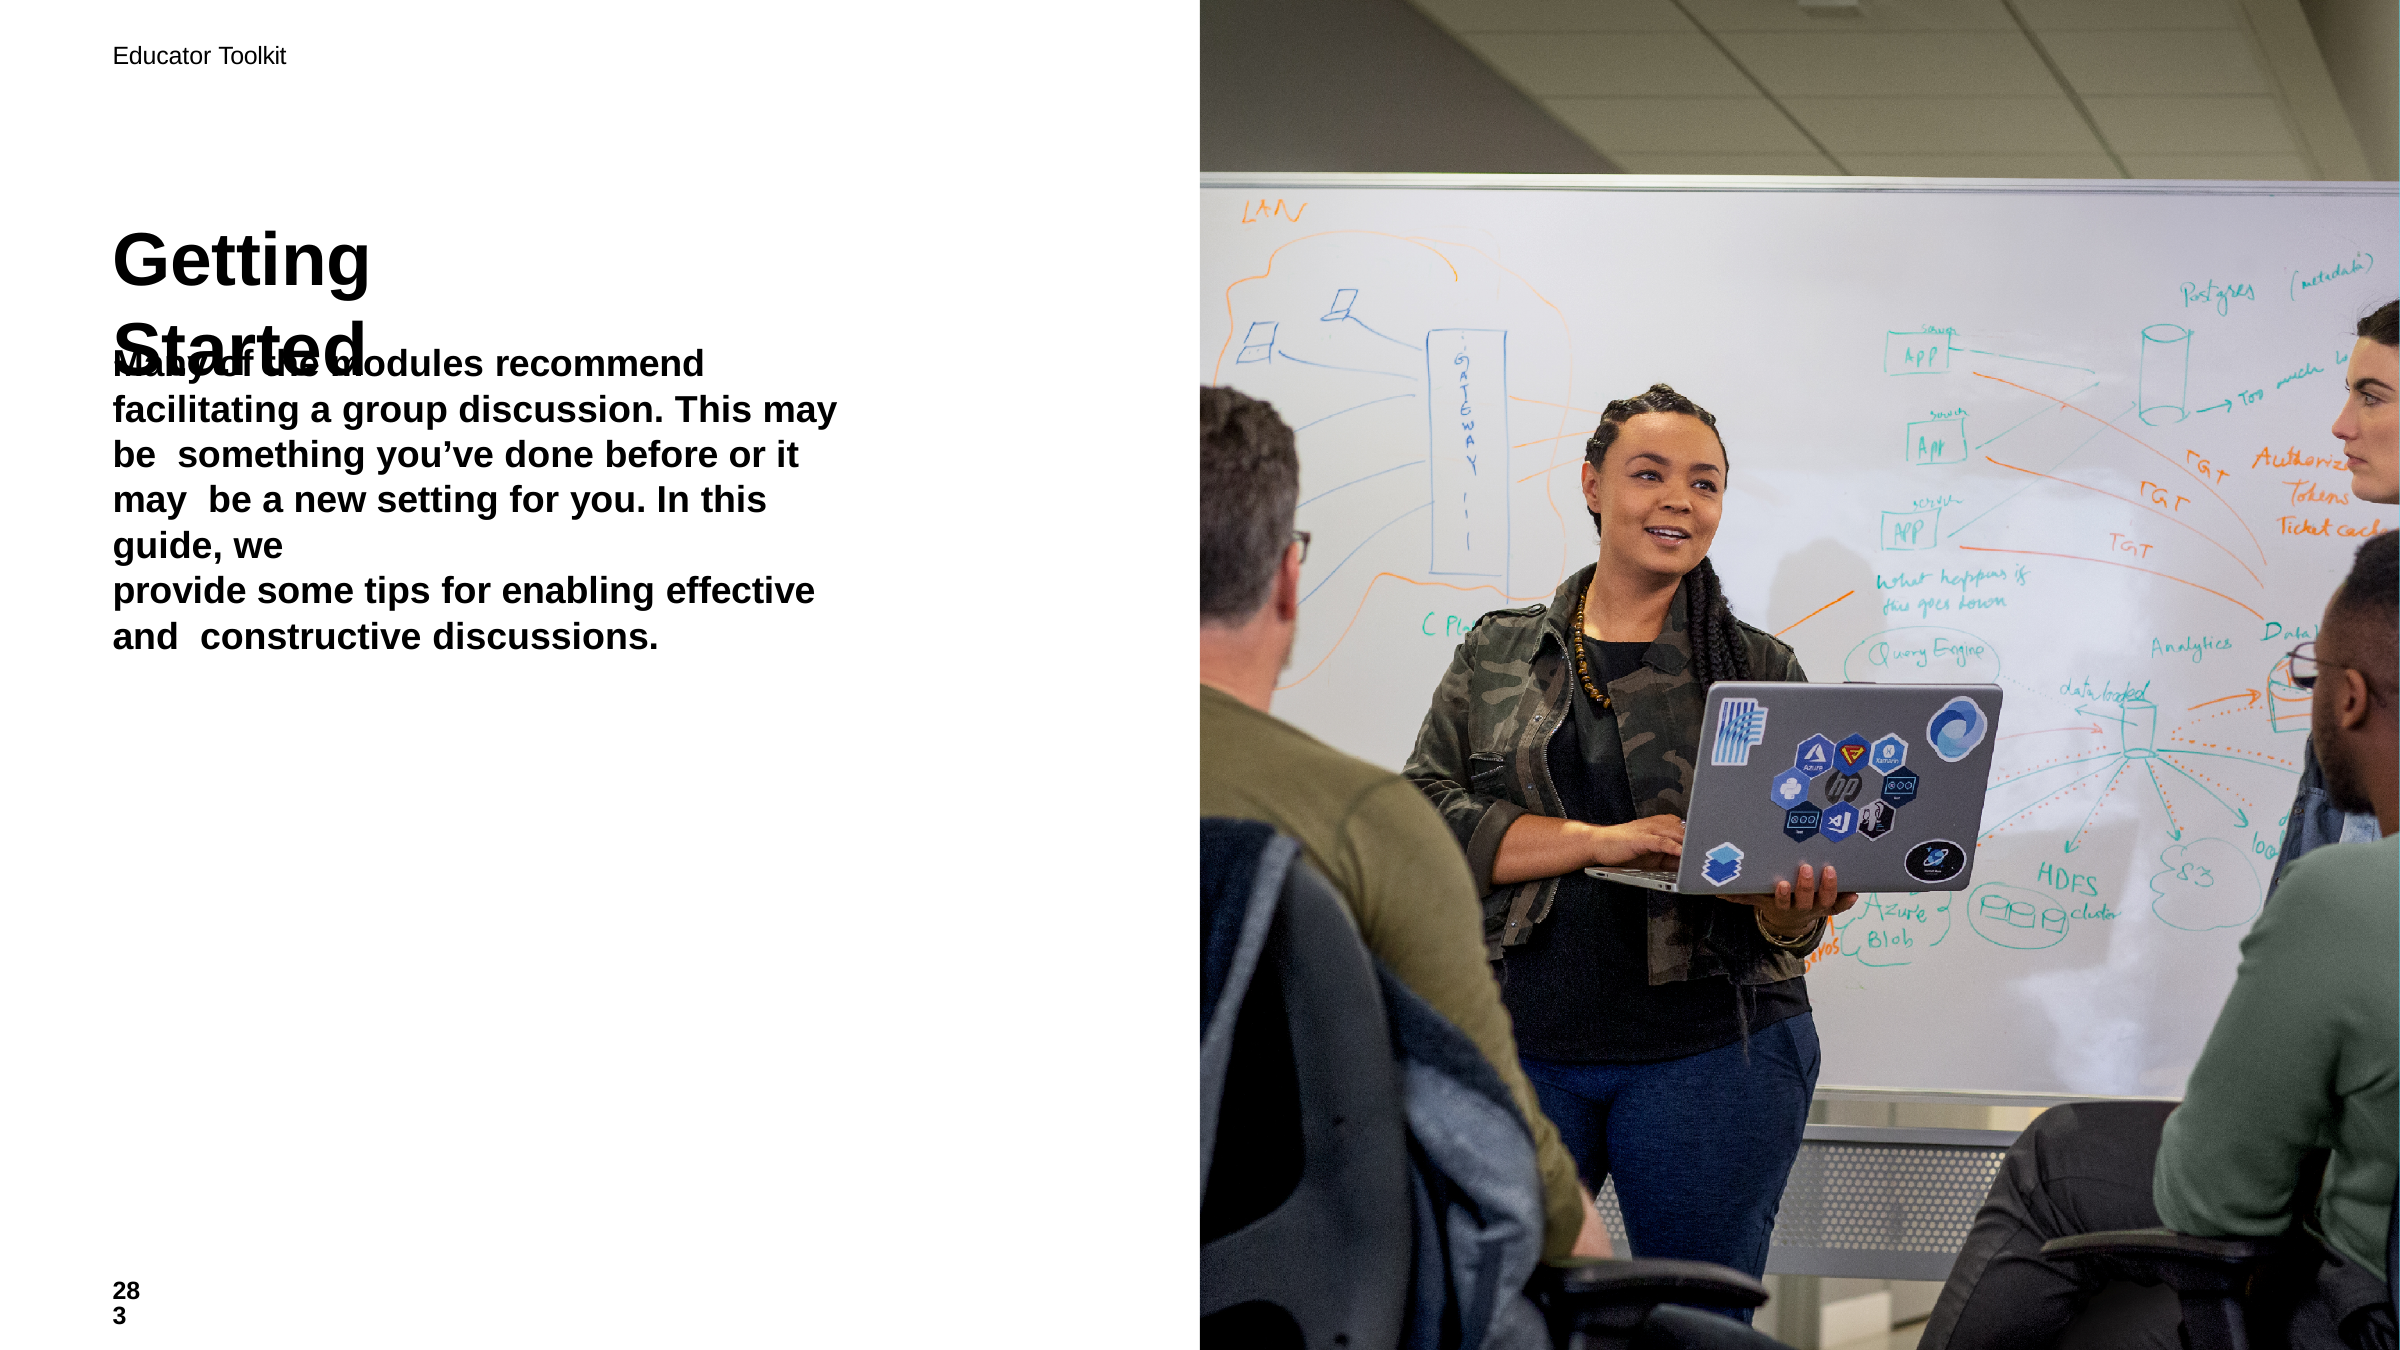

Educator Toolkit
# Getting Started
Many of the modules recommend  facilitating a group discussion. This may be  something you’ve done before or it may  be a new setting for you. In this guide, we
provide some tips for enabling effective and  constructive discussions.
283